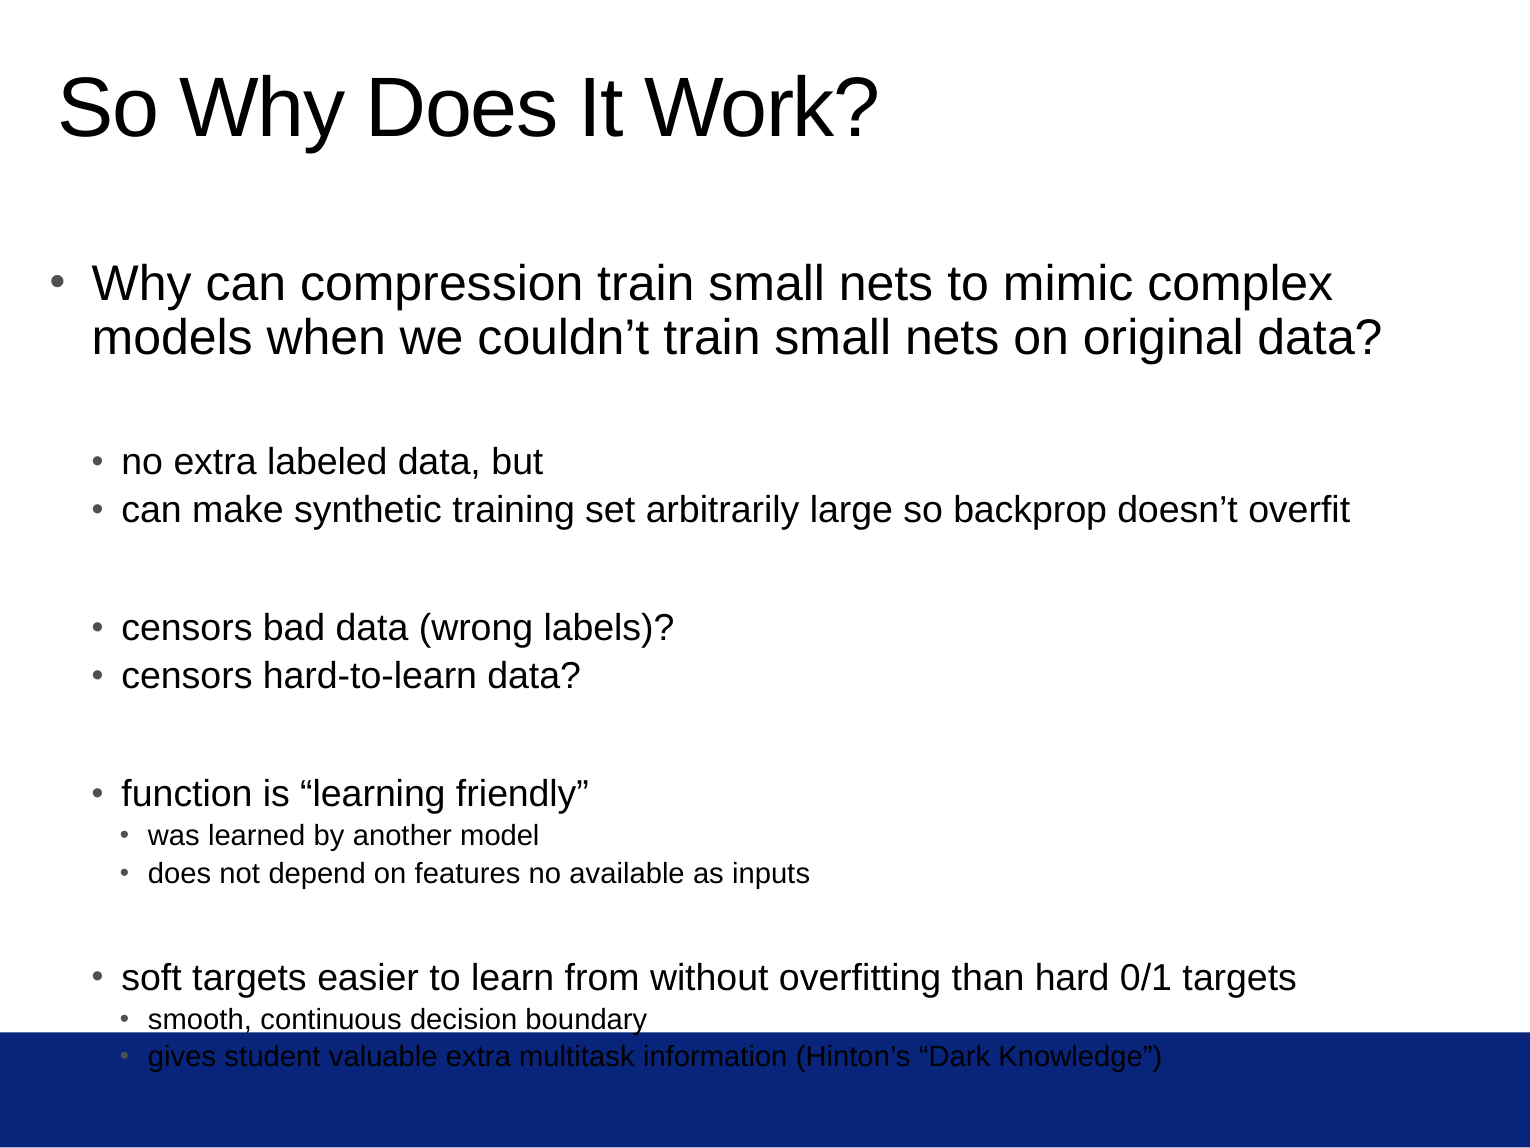

# So Why Does It Work?
Why can compression train small nets to mimic complex models when we couldn’t train small nets on original data?

no extra labeled data, but
can make synthetic training set arbitrarily large so backprop doesn’t overfit

censors bad data (wrong labels)?
censors hard-to-learn data?

function is “learning friendly”
was learned by another model
does not depend on features no available as inputs

soft targets easier to learn from without overfitting than hard 0/1 targets
smooth, continuous decision boundary
gives student valuable extra multitask information (Hinton’s “Dark Knowledge”)